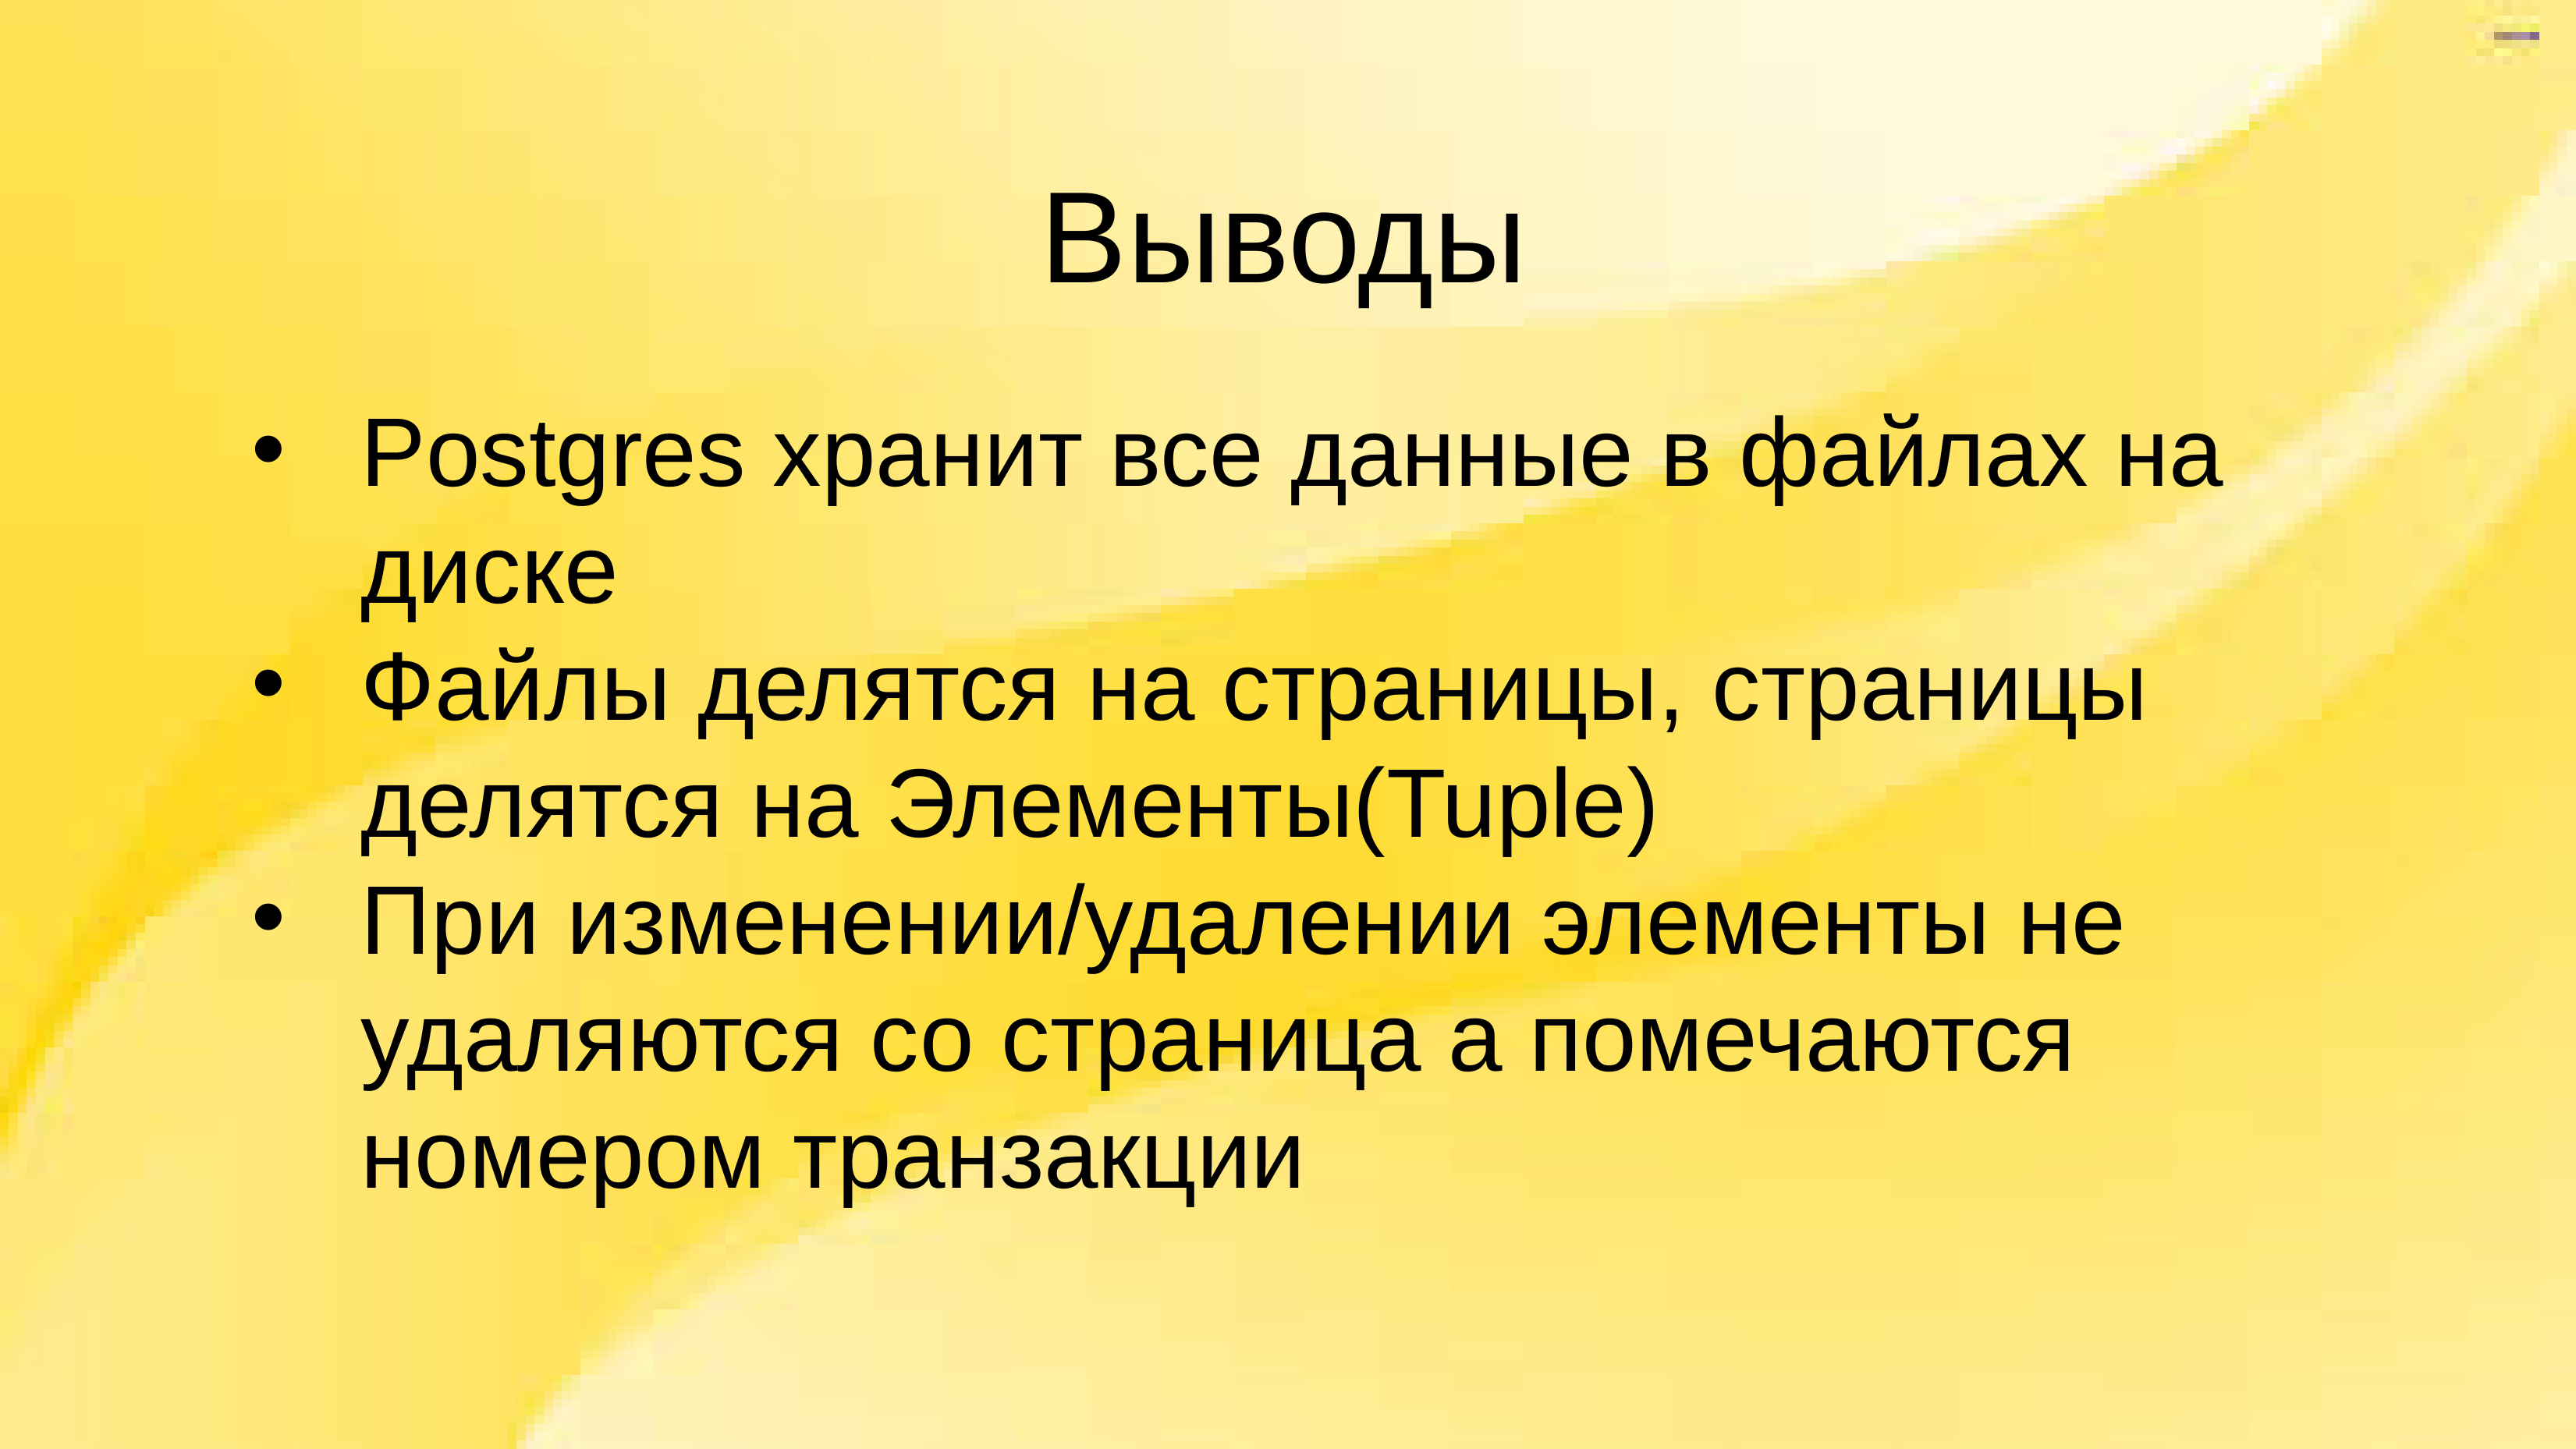

Выводы
Postgres хранит все данные в файлах на диске
Файлы делятся на страницы, страницы делятся на Элементы(Tuple)
При изменении/удалении элементы не удаляются со страница а помечаются номером транзакции